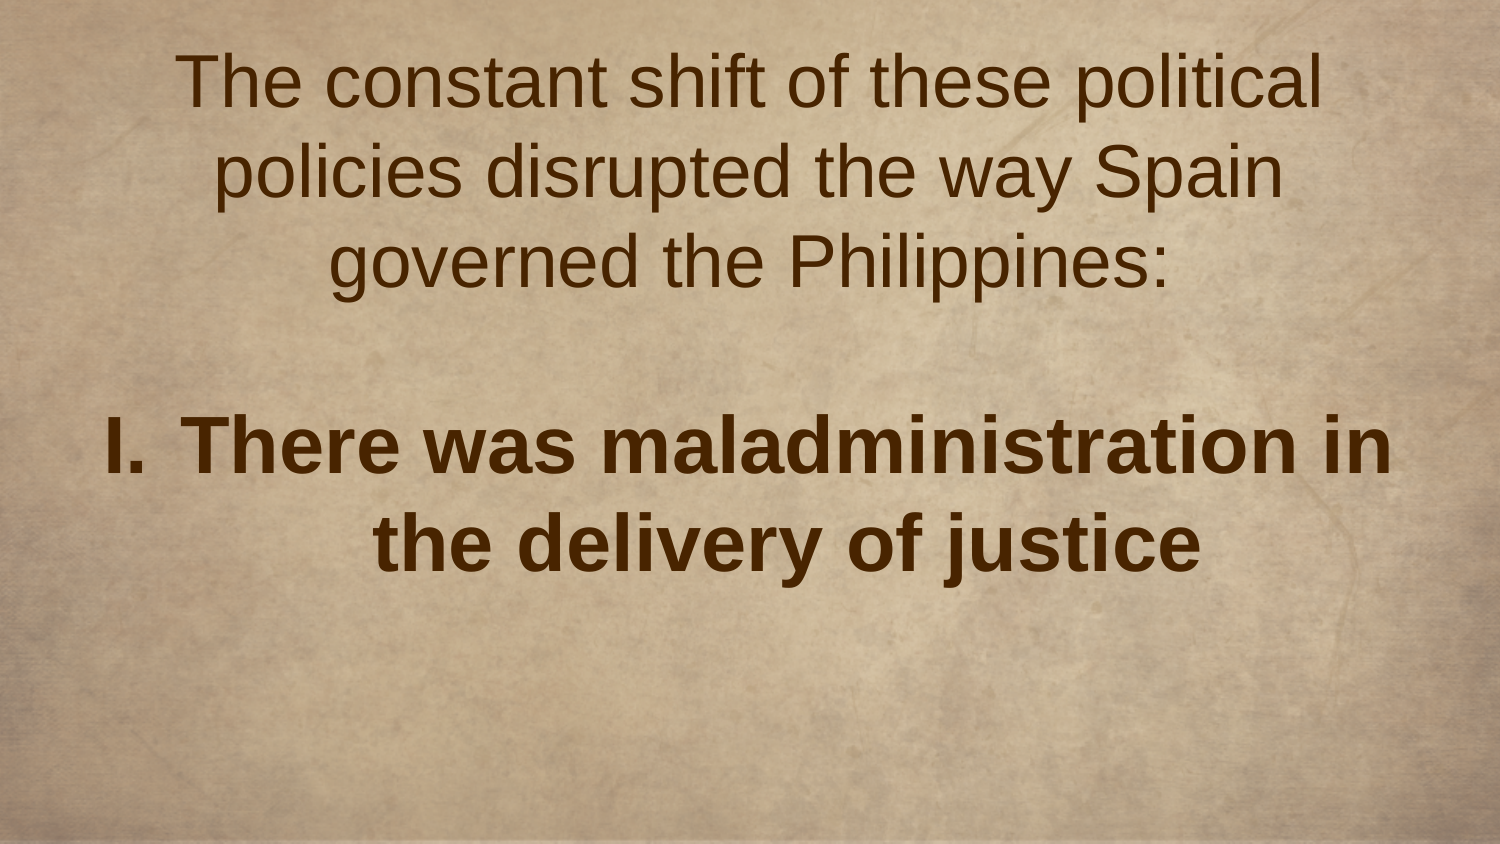

# The constant shift of these political policies disrupted the way Spain governed the Philippines:

There was maladministration in the delivery of justice